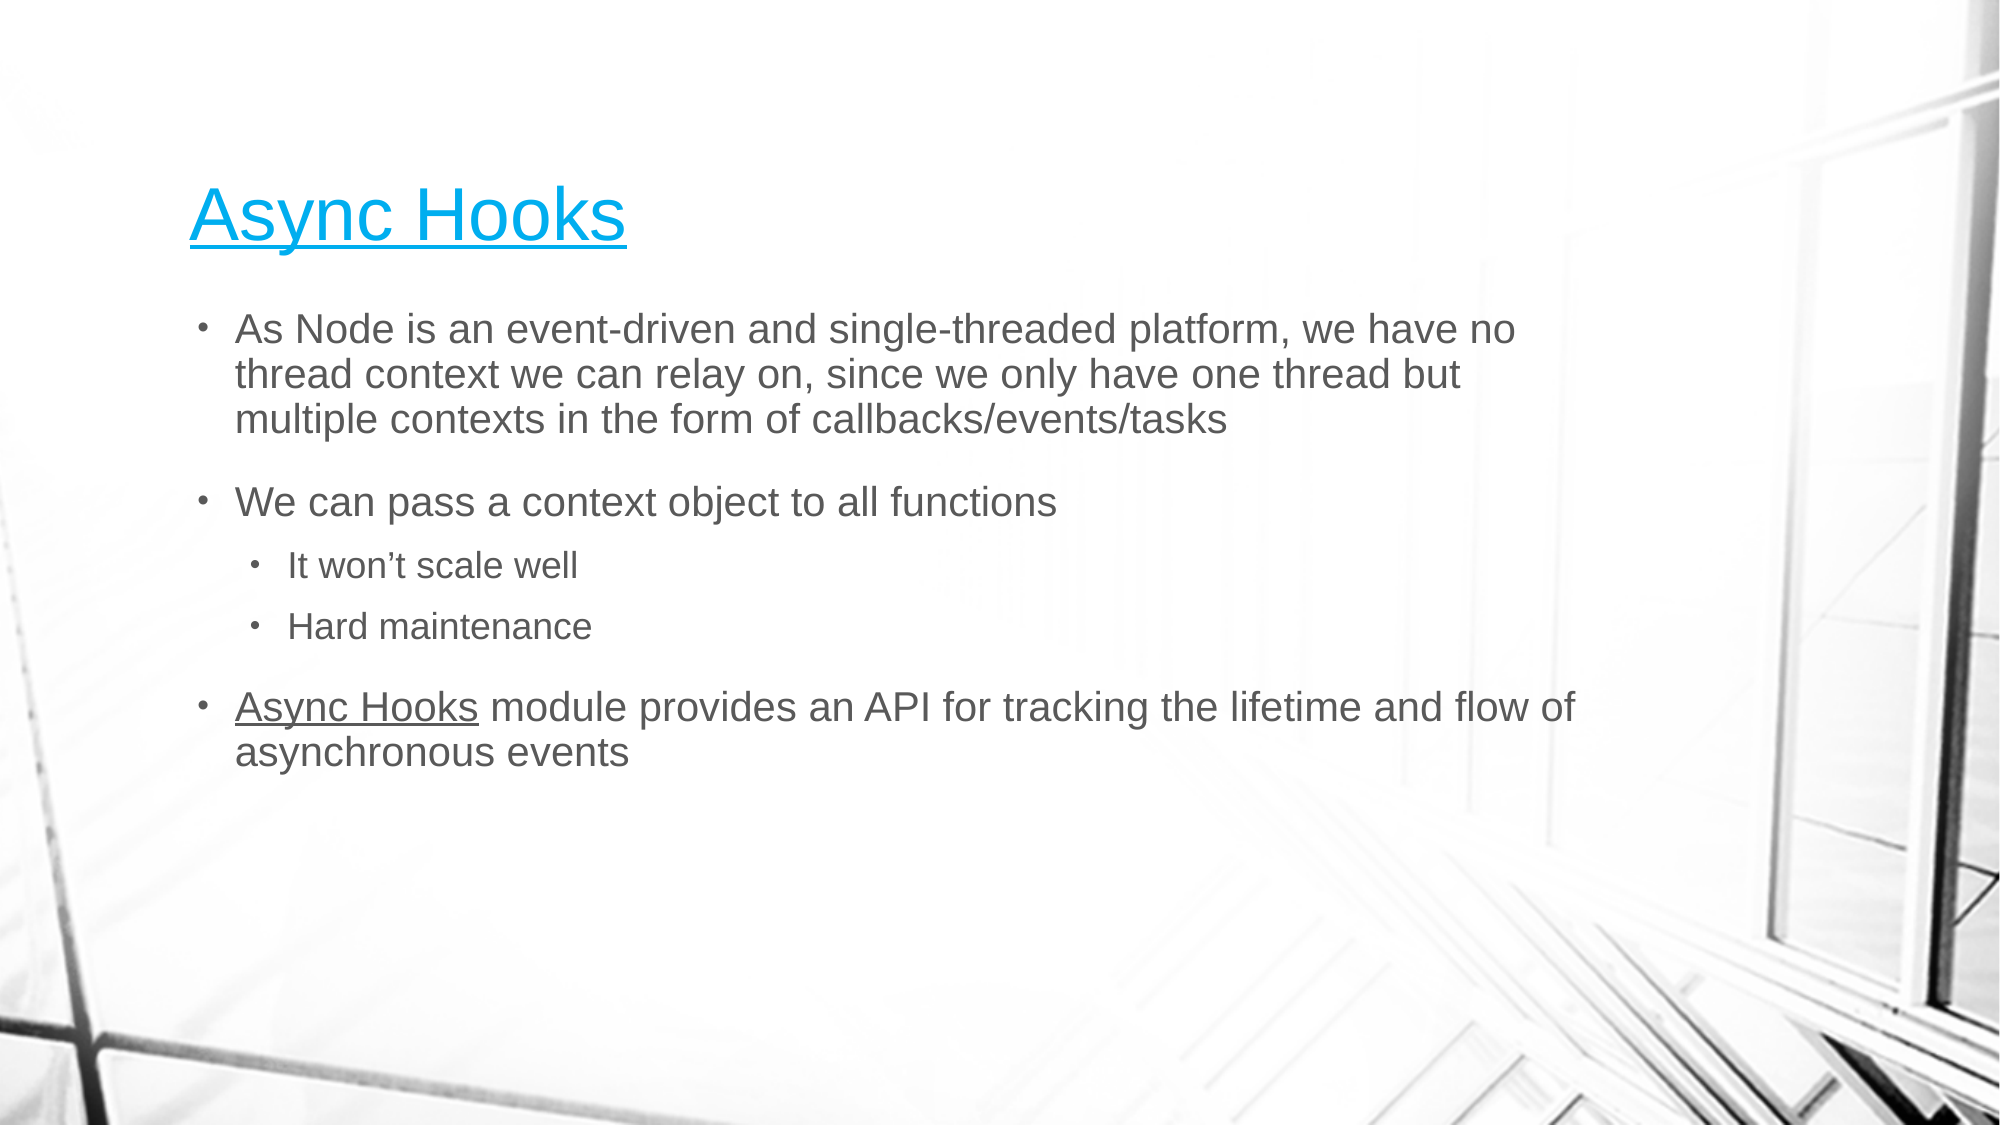

# Async Hooks
As Node is an event-driven and single-threaded platform, we have no thread context we can relay on, since we only have one thread but multiple contexts in the form of callbacks/events/tasks
We can pass a context object to all functions
It won’t scale well
Hard maintenance
Async Hooks module provides an API for tracking the lifetime and flow of asynchronous events